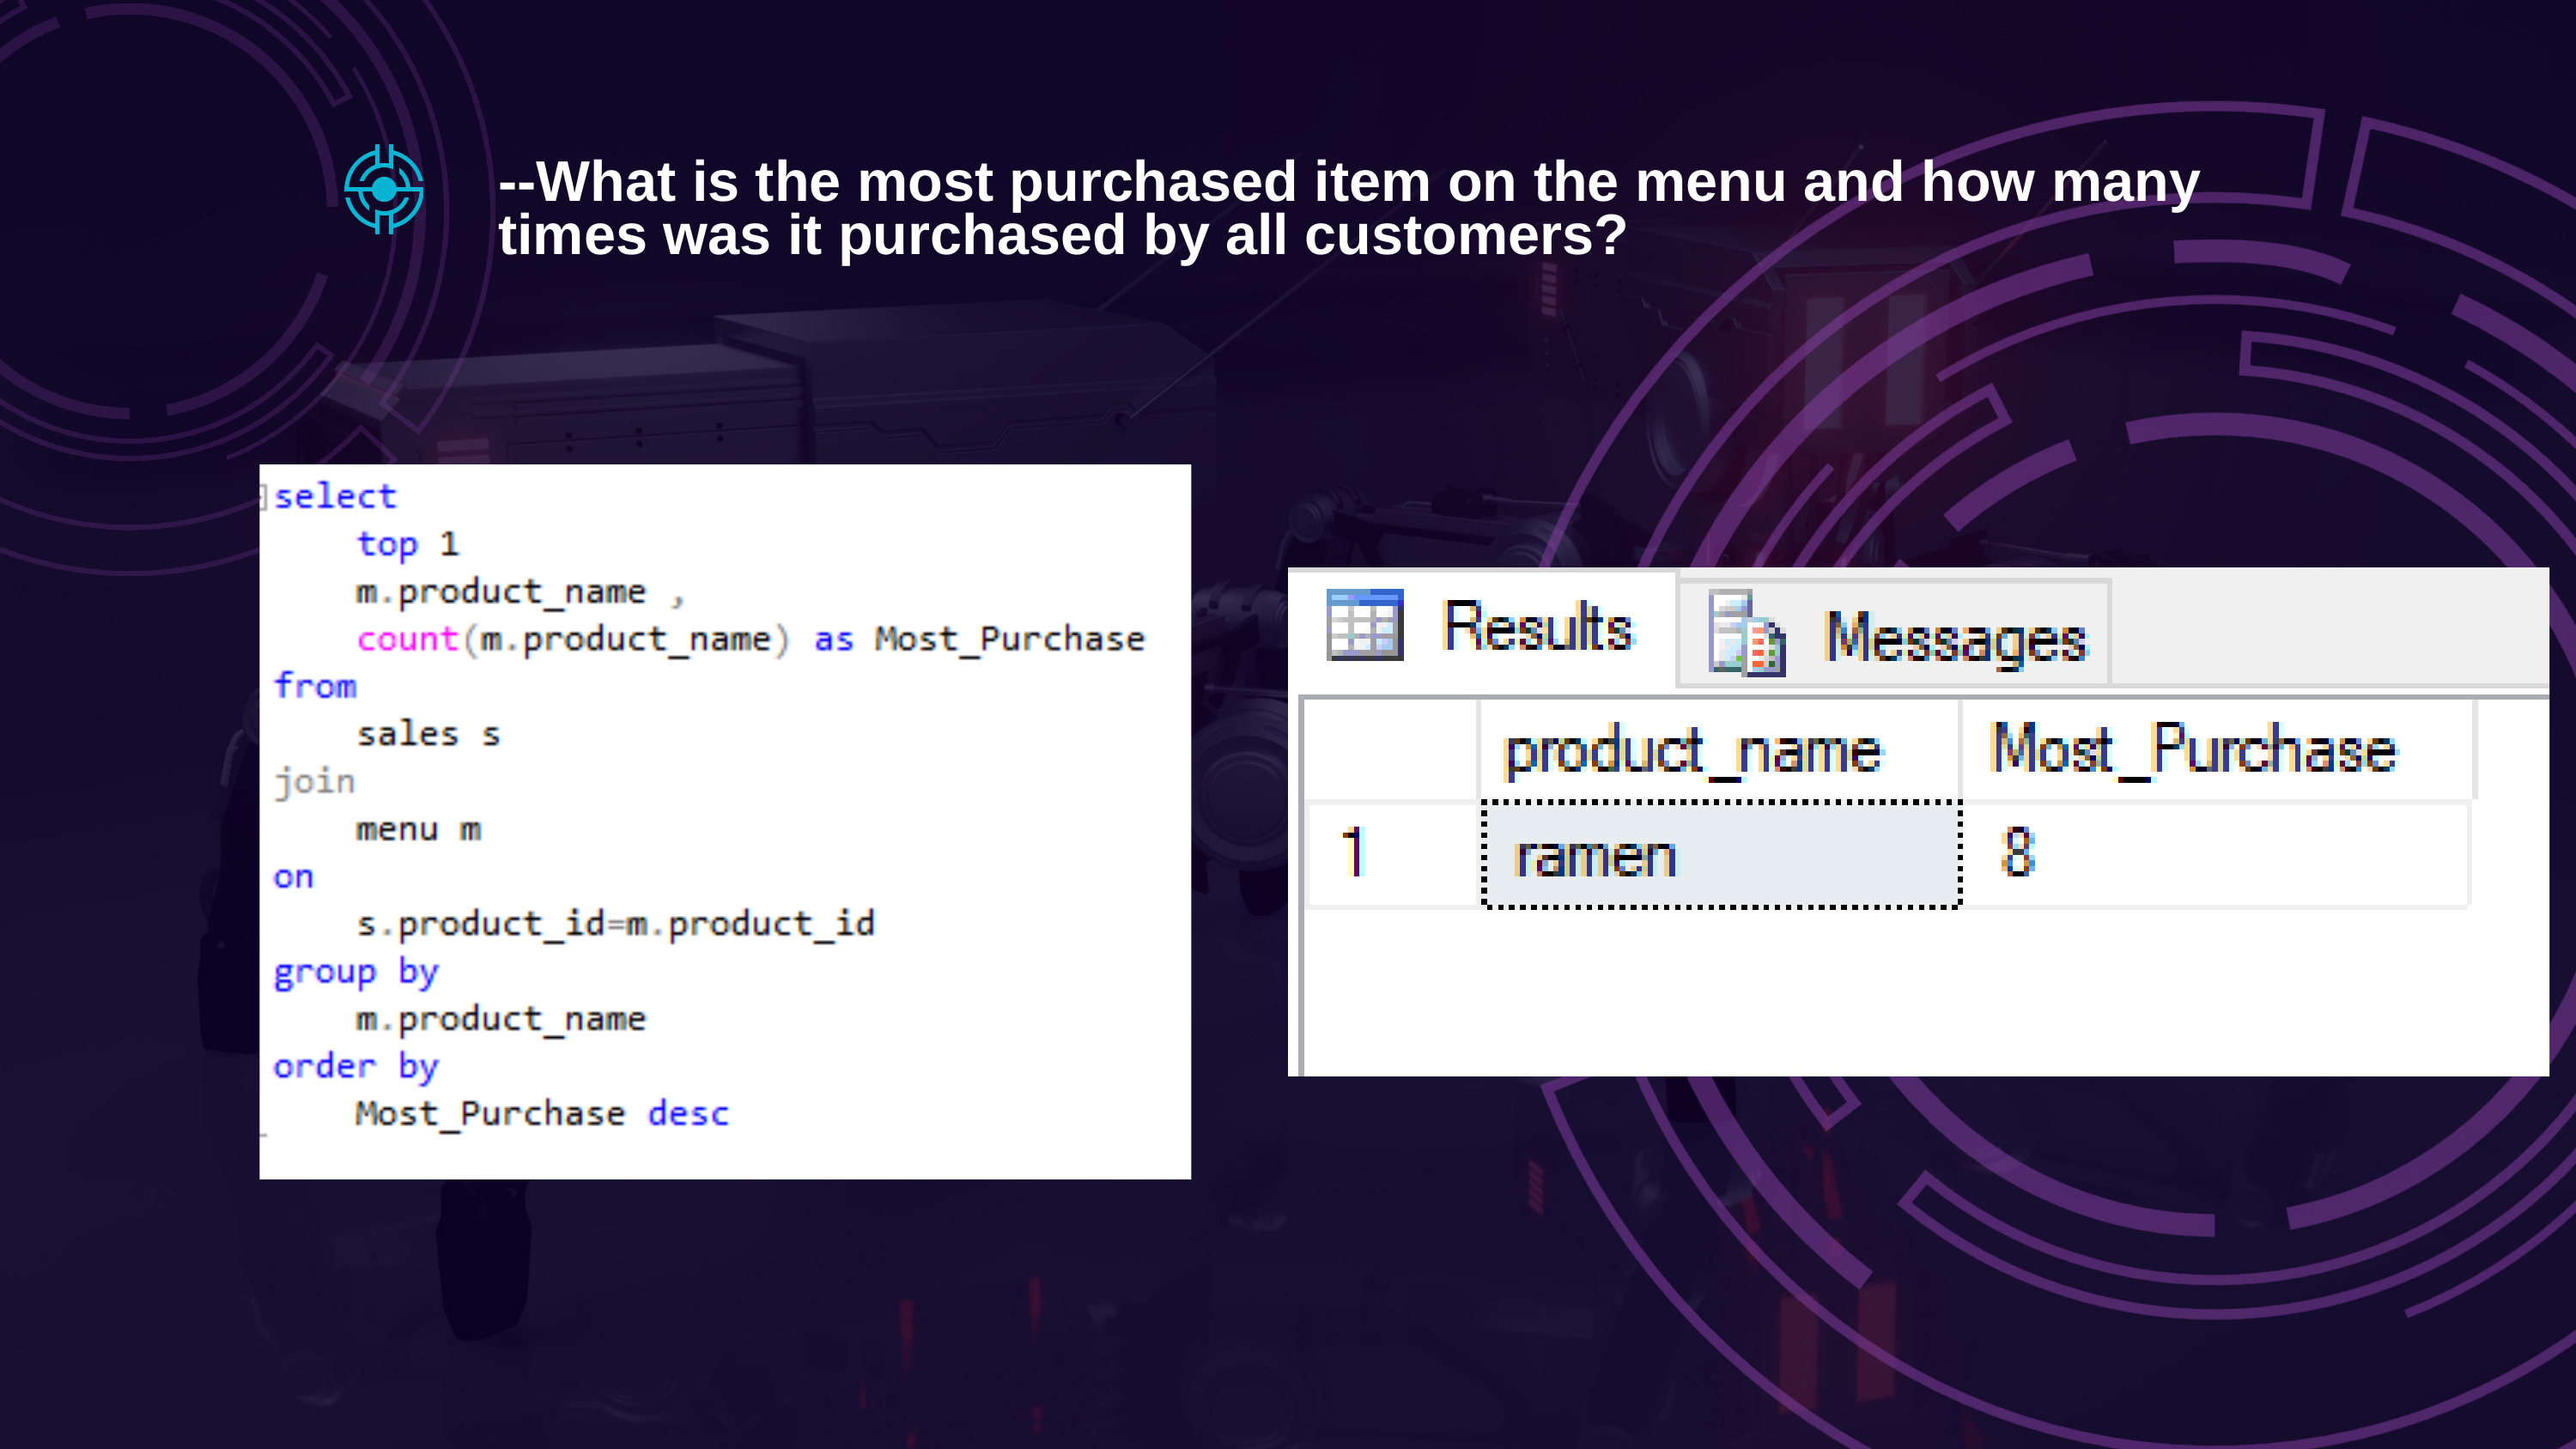

--What is the most purchased item on the menu and how many times was it purchased by all customers?